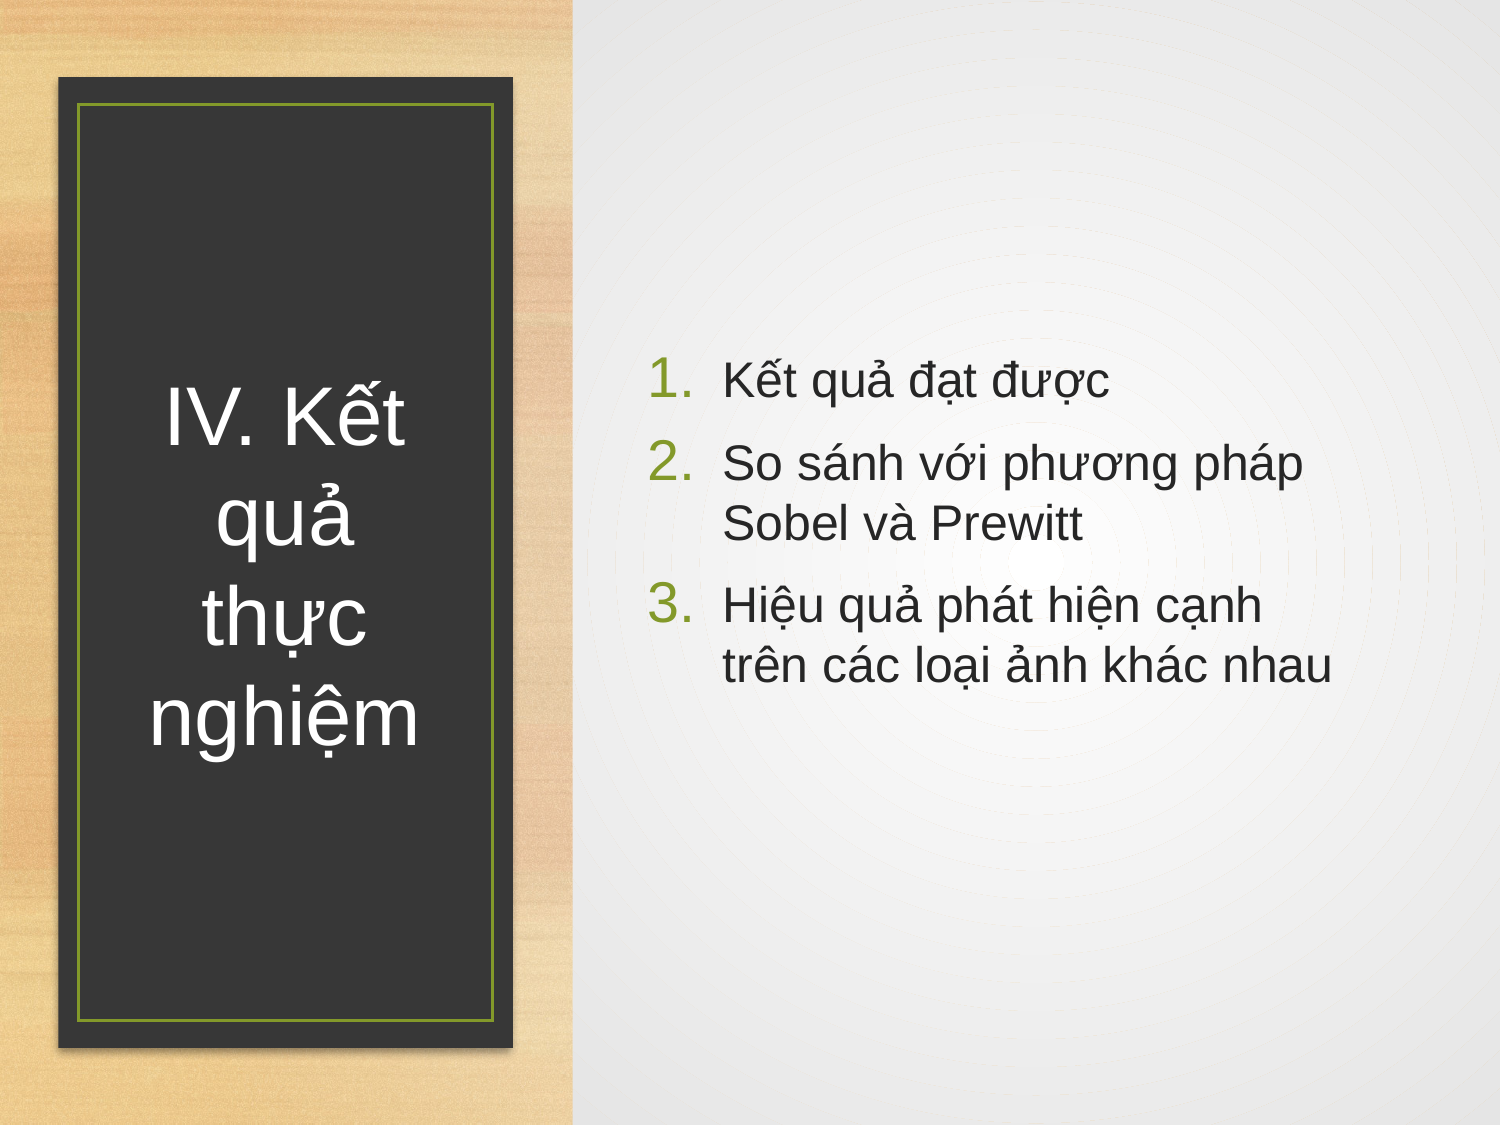

Kết quả đạt được
So sánh với phương pháp Sobel và Prewitt
Hiệu quả phát hiện cạnh trên các loại ảnh khác nhau

# IV. Kết quả thực nghiệm